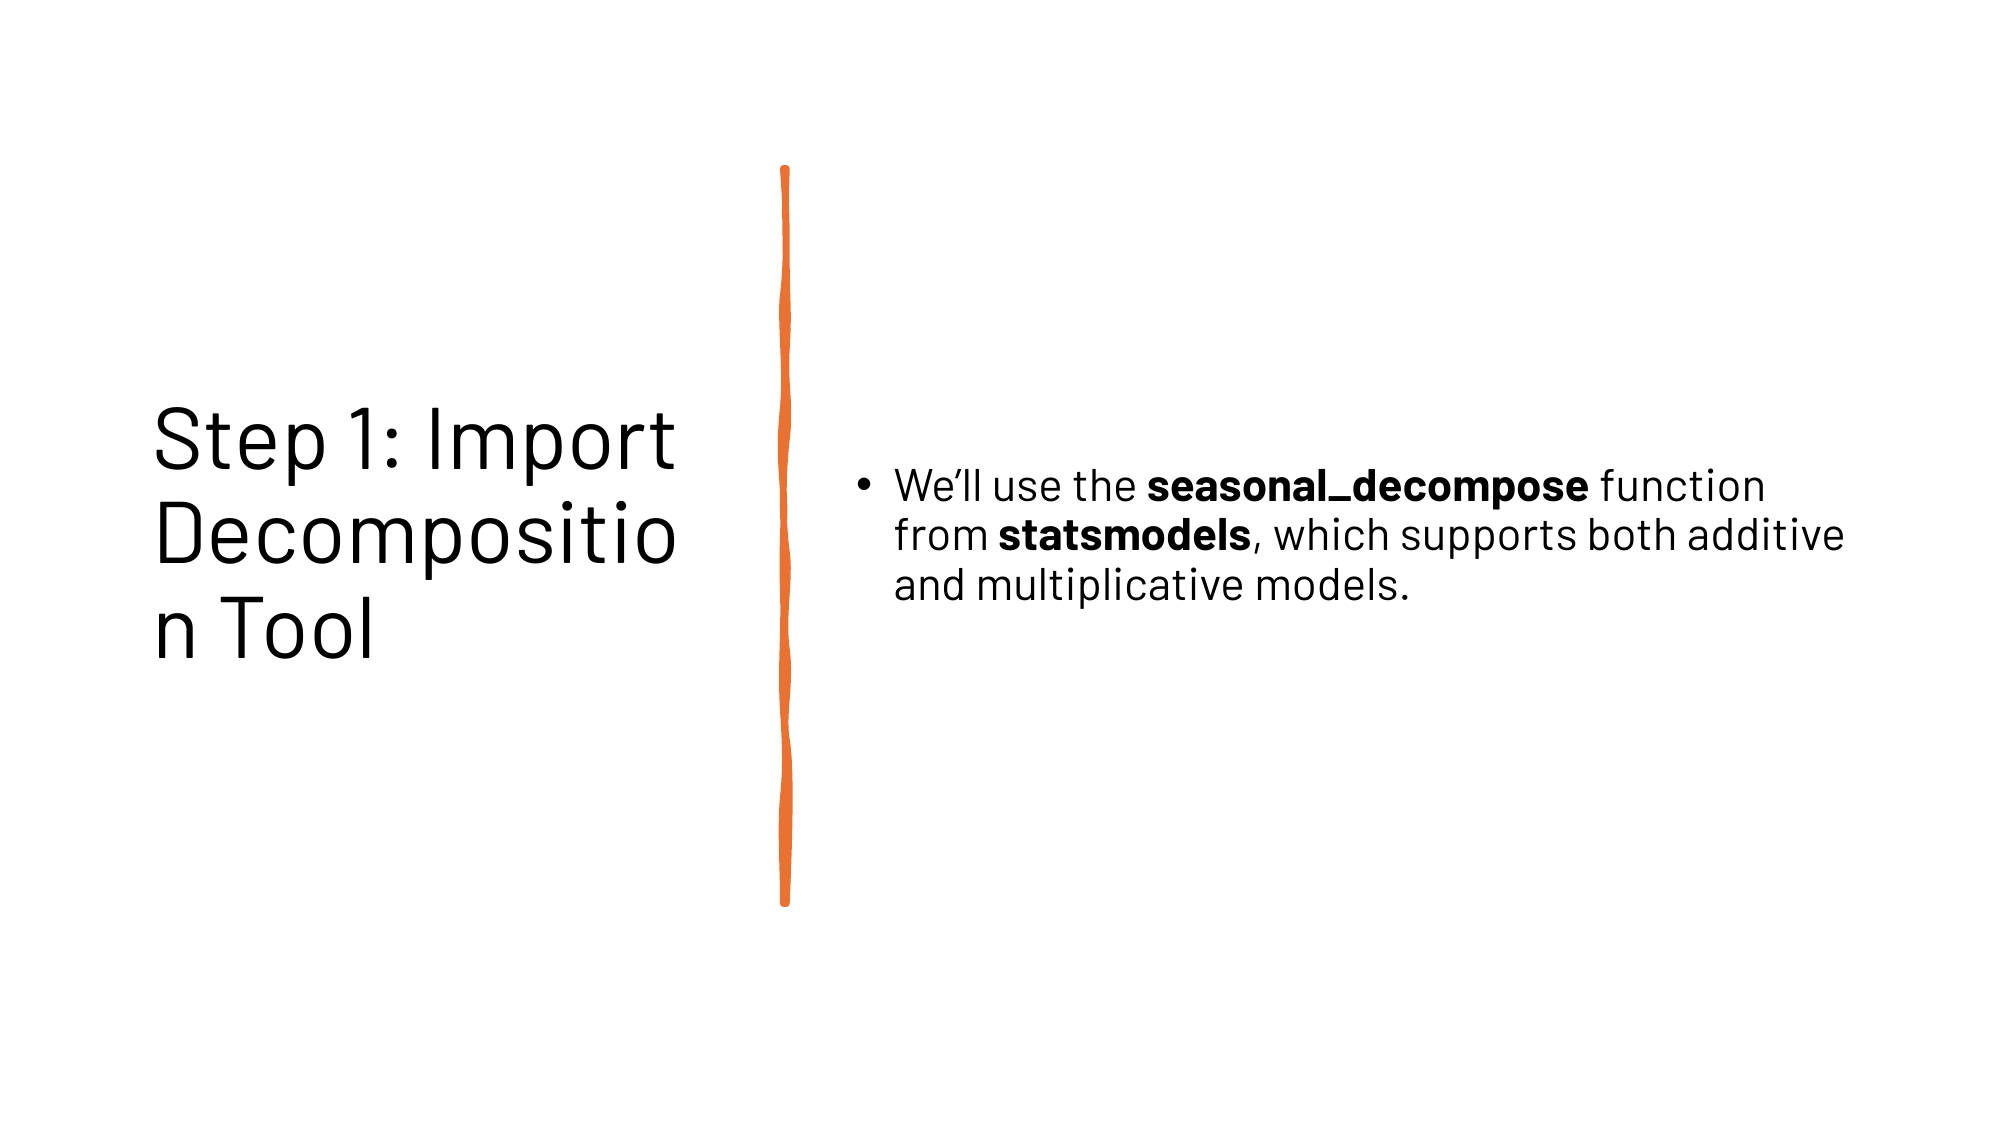

# Step 1: Import Decomposition Tool
We’ll use the seasonal_decompose function from statsmodels, which supports both additive and multiplicative models.